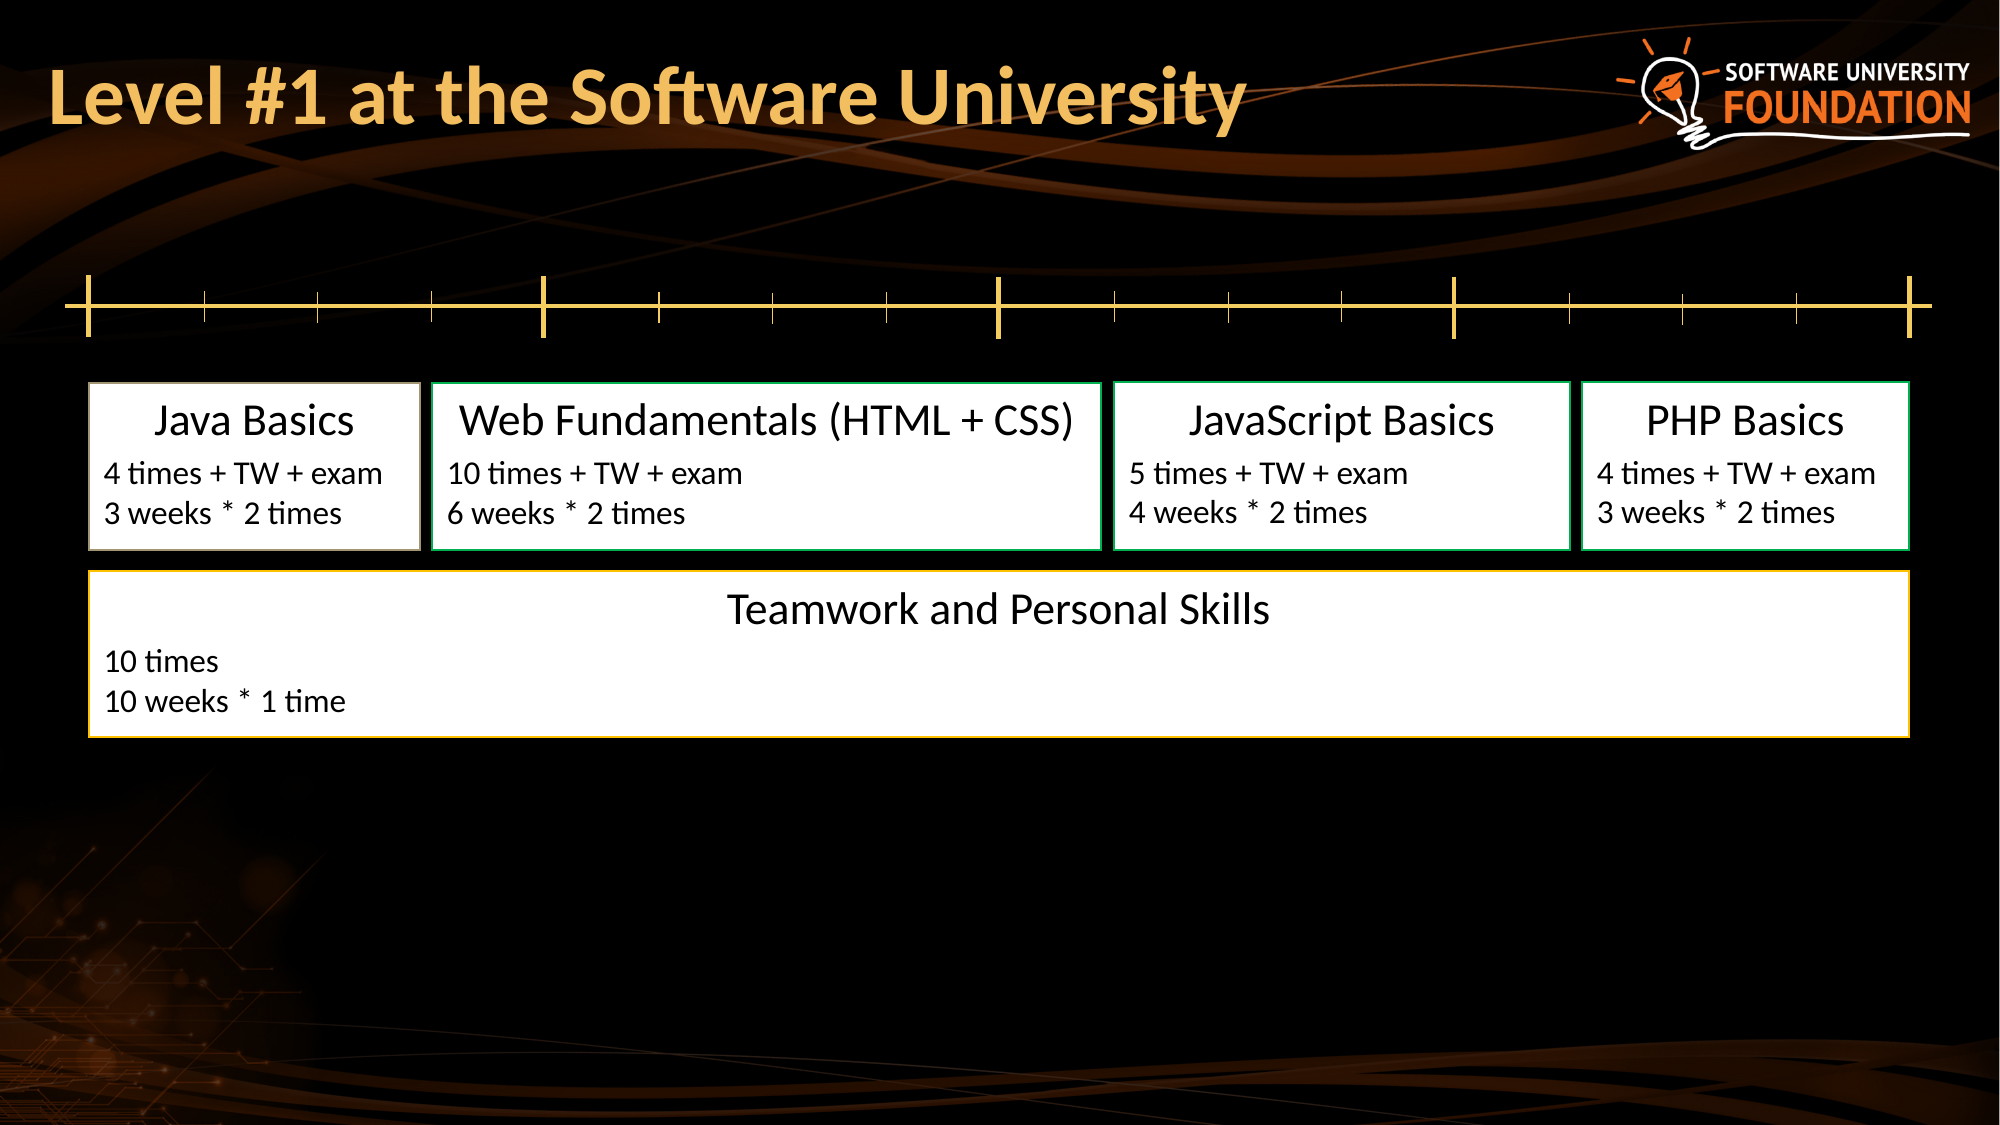

# Level #1 at the Software University
JavaScript Basics
5 times + TW + exam
4 weeks * 2 times

PHP Basics
4 times + TW + exam
3 weeks * 2 times

Web Fundamentals (HTML + CSS)
10 times + TW + exam
6 weeks * 2 times

Java Basics
4 times + TW + exam
3 weeks * 2 times

Teamwork and Personal Skills
10 times
10 weeks * 1 time